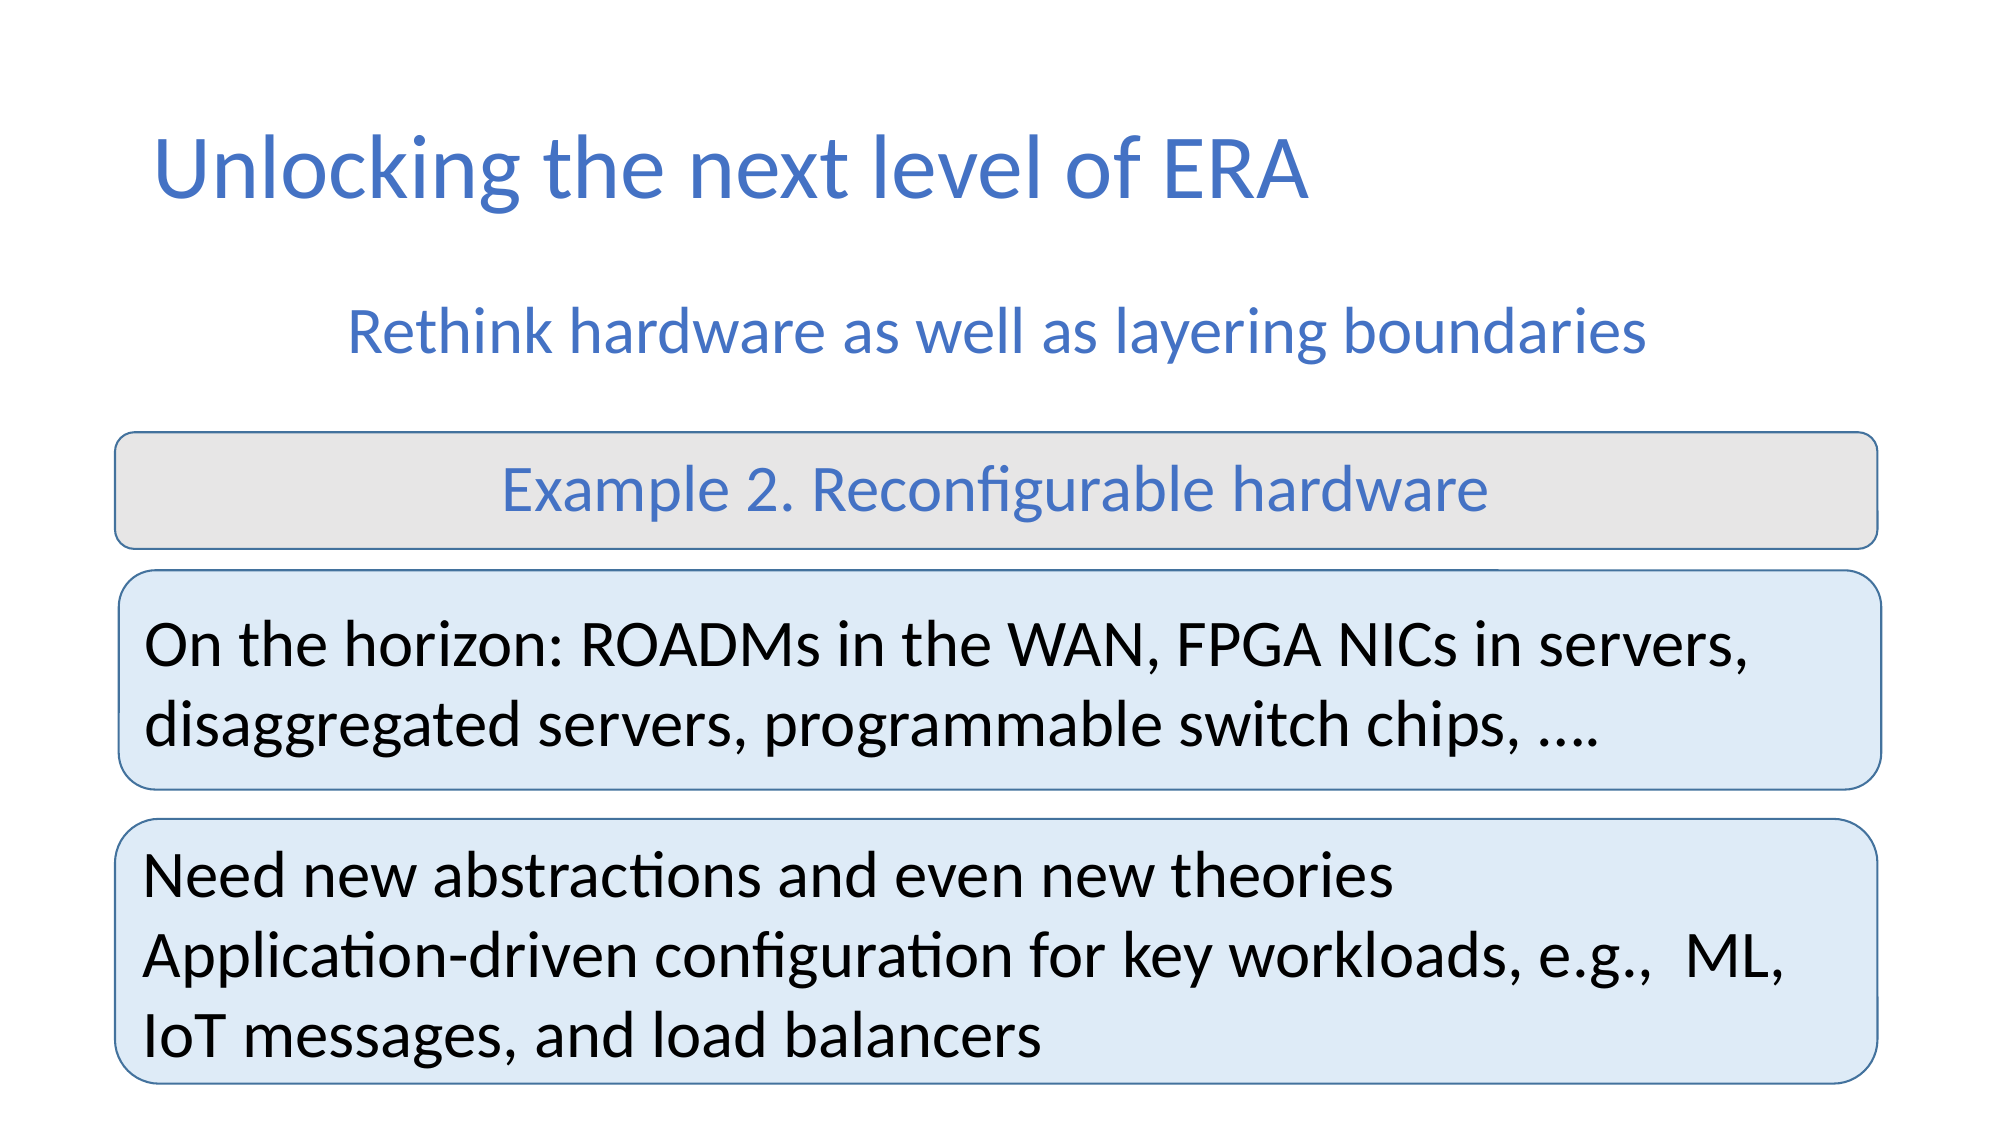

# Unlocking the next level of ERA
Rethink hardware as well as layering boundaries
Example 2. Reconfigurable hardware

On the horizon: ROADMs in the WAN, FPGA NICs in servers, disaggregated servers, programmable switch chips, ….
Need new abstractions and even new theories
Application-driven configuration for key workloads, e.g.,  ML, IoT messages, and load balancers